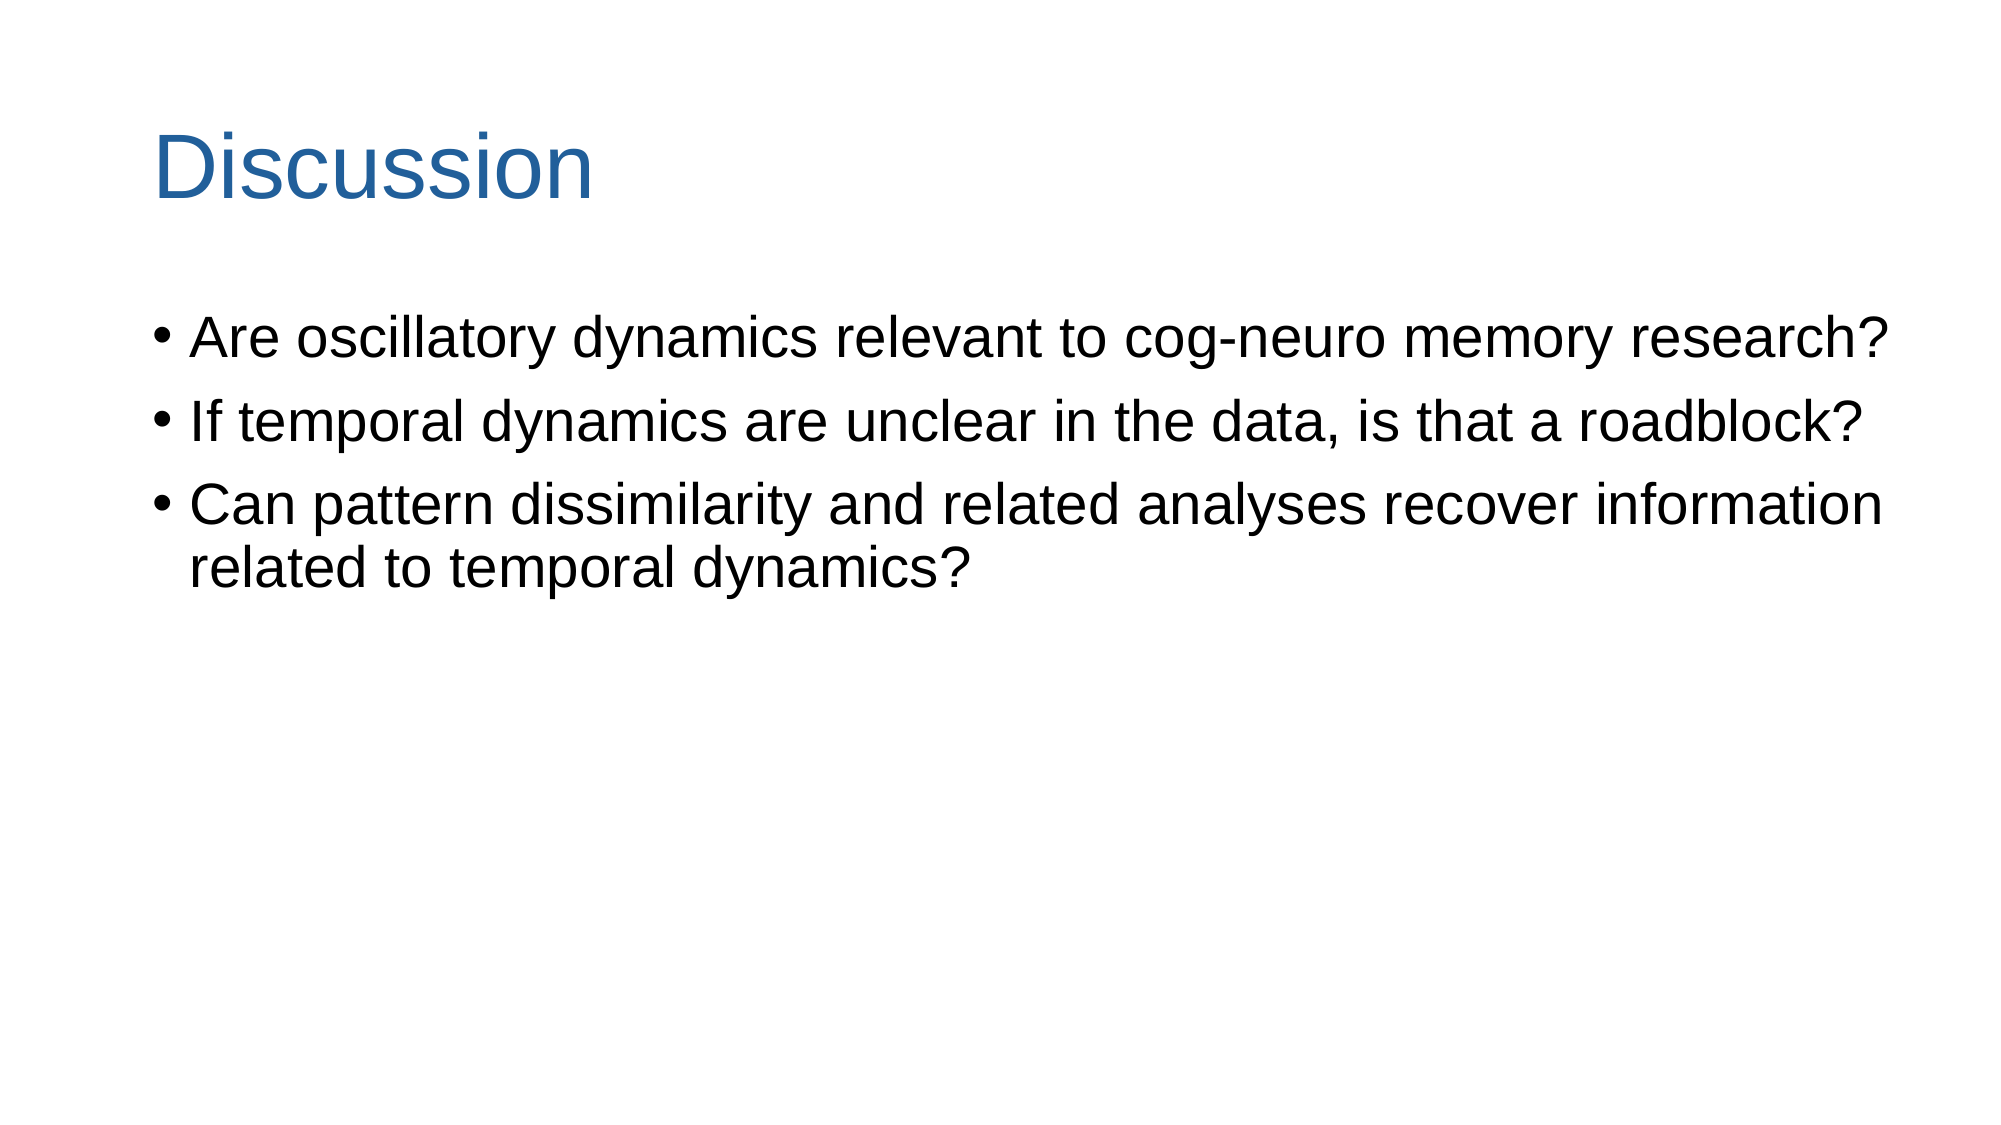

# Discussion
Are oscillatory dynamics relevant to cog-neuro memory research?
If temporal dynamics are unclear in the data, is that a roadblock?
Can pattern dissimilarity and related analyses recover information related to temporal dynamics?